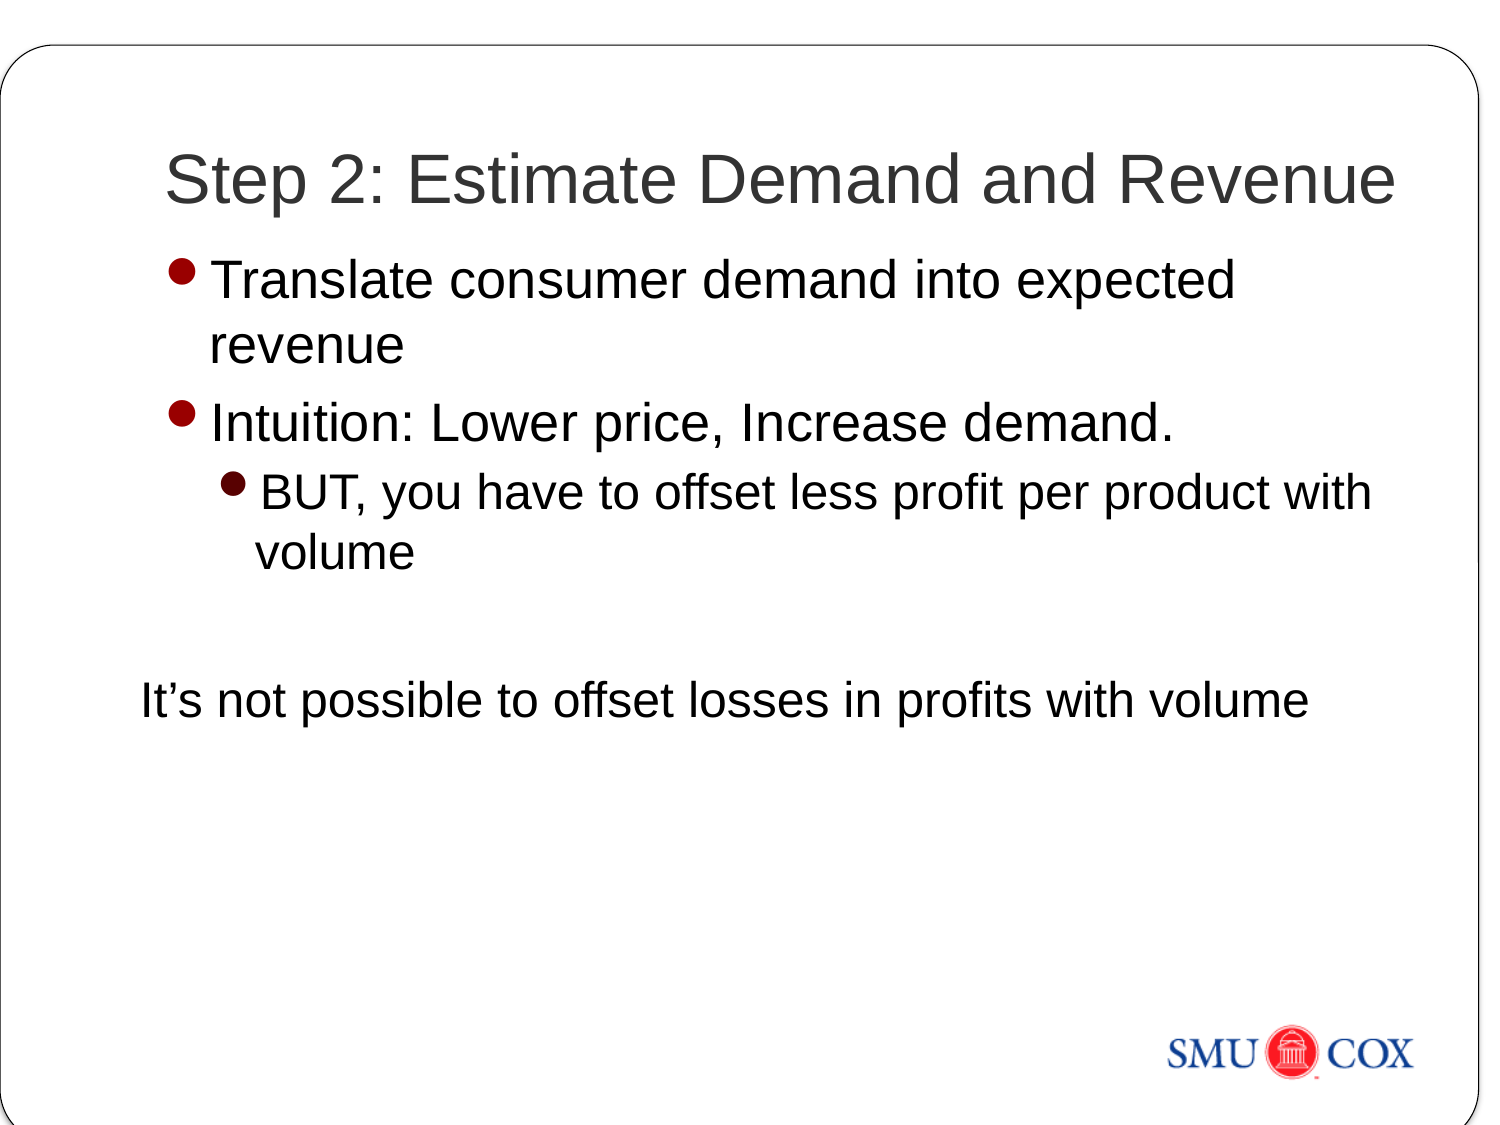

# Step 2: Estimate Demand and Revenue
Translate consumer demand into expected revenue
Intuition: Lower price, Increase demand.
BUT, you have to offset less profit per product with volume

It’s not possible to offset losses in profits with volume